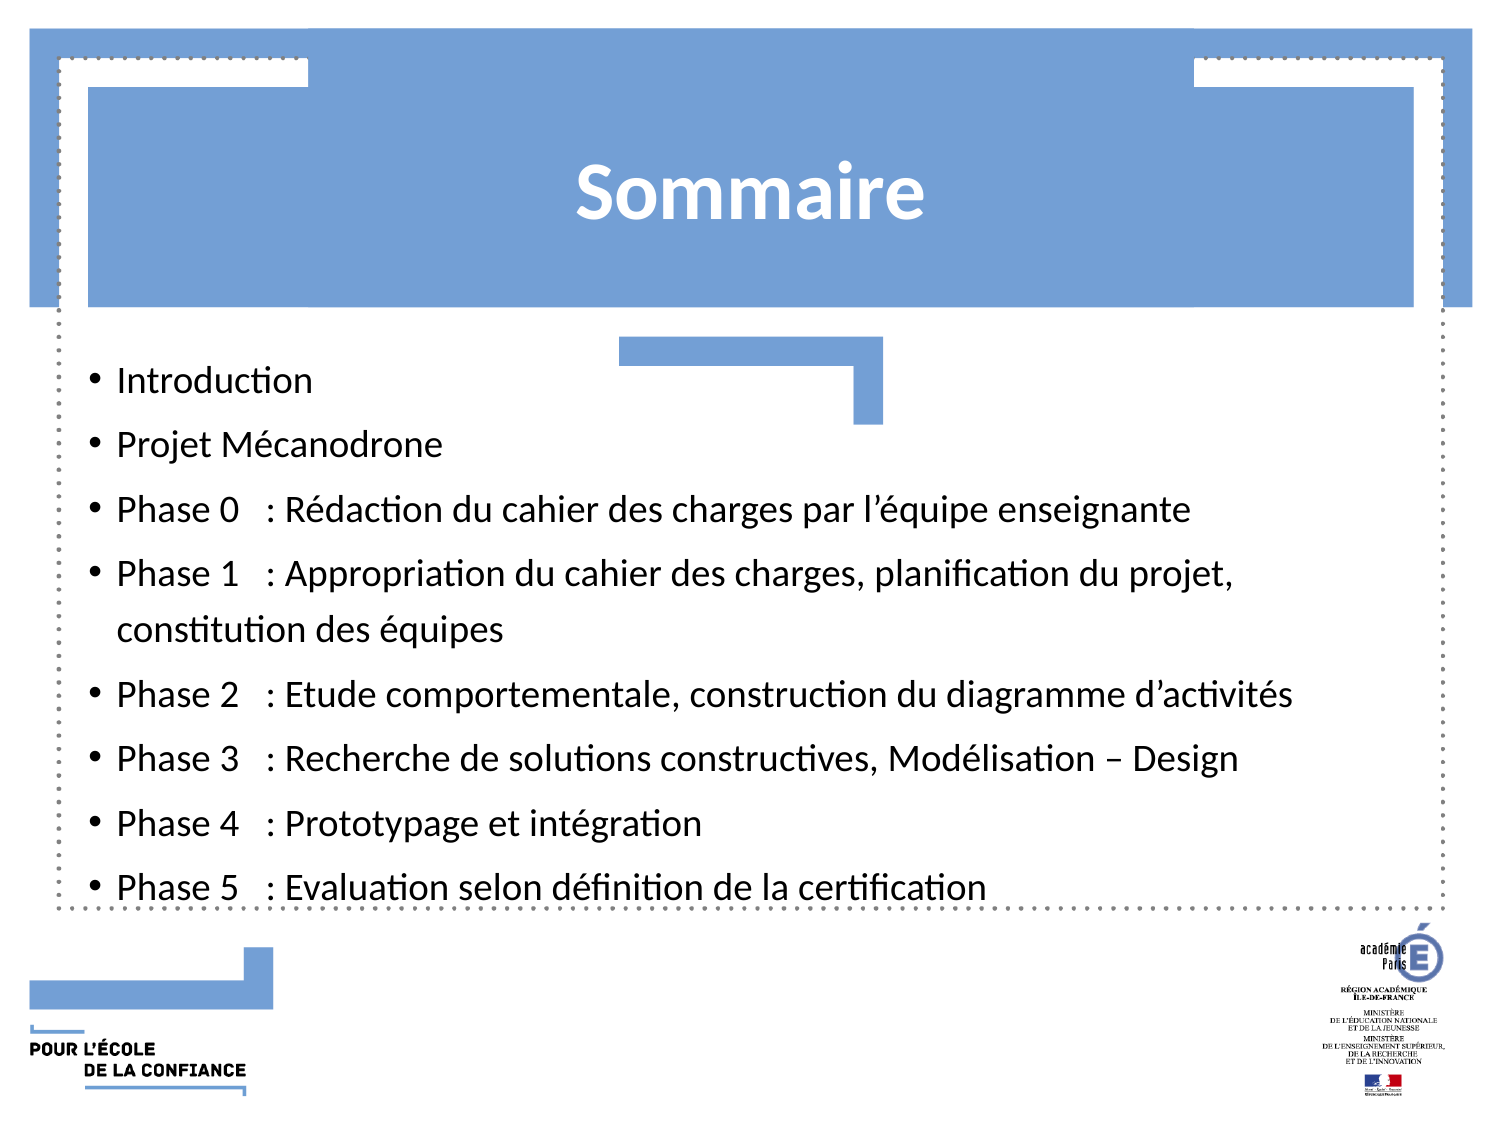

# Sommaire
Introduction
Projet Mécanodrone
Phase 0   : Rédaction du cahier des charges par l’équipe enseignante
Phase 1   : Appropriation du cahier des charges, planification du projet, constitution des équipes
Phase 2   : Etude comportementale, construction du diagramme d’activités
Phase 3   : Recherche de solutions constructives, Modélisation – Design
Phase 4   : Prototypage et intégration
Phase 5   : Evaluation selon définition de la certification